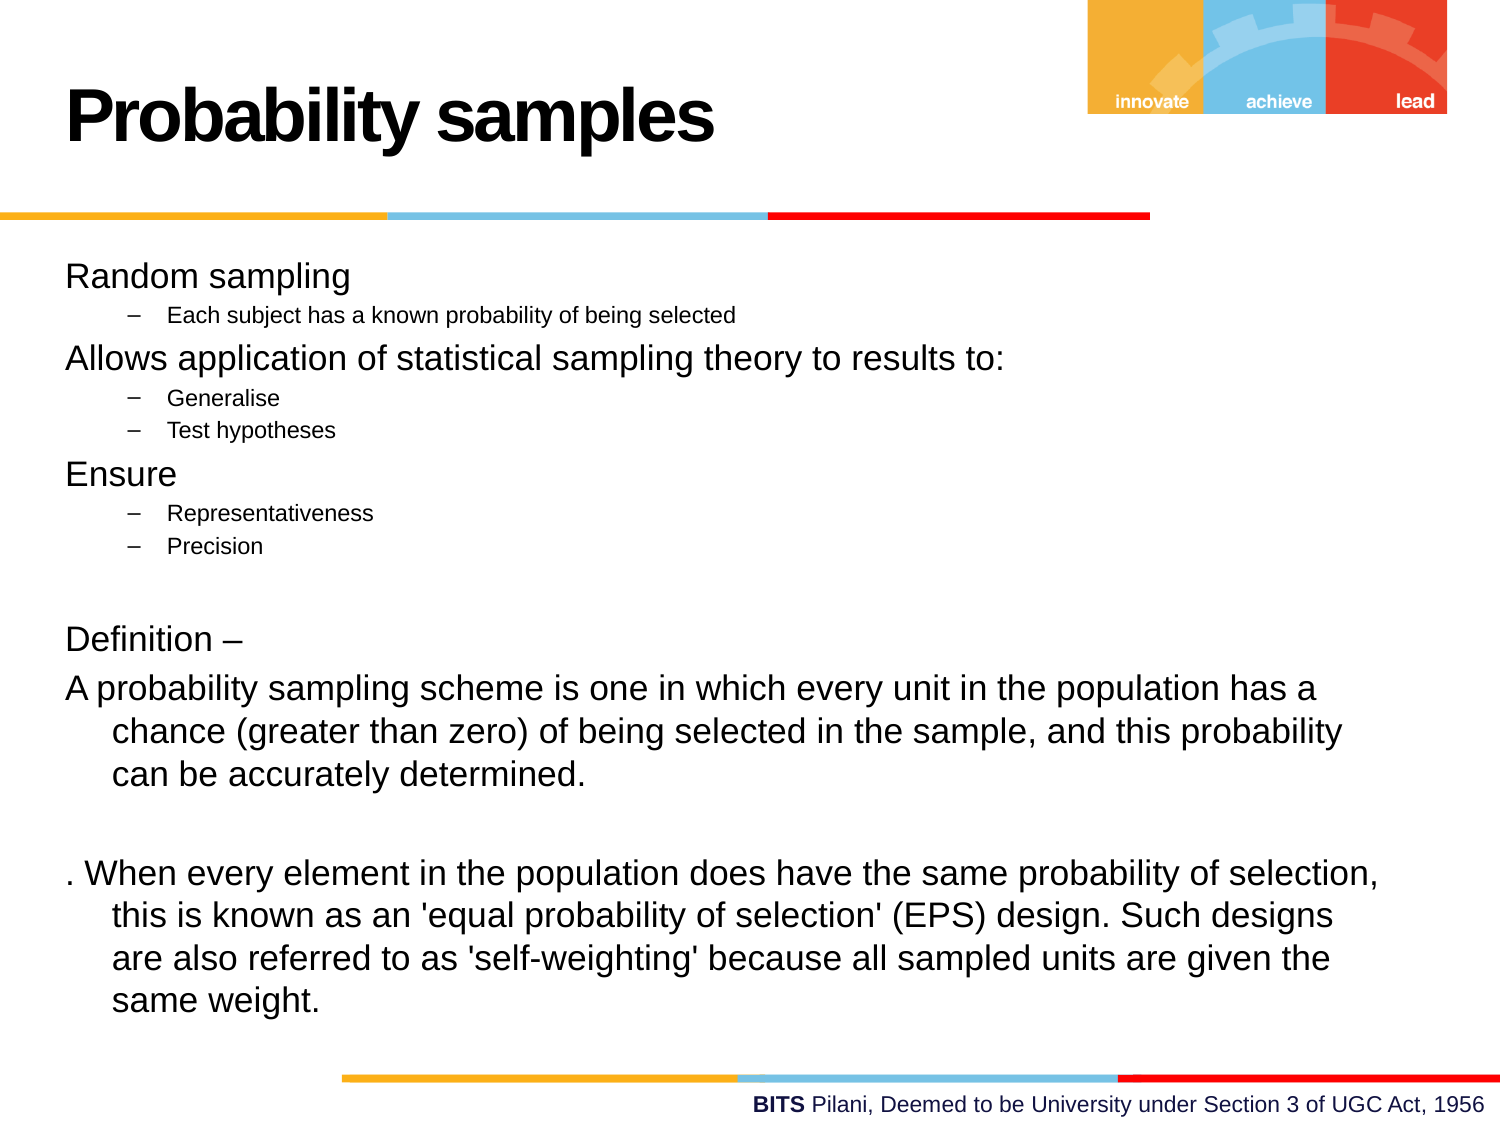

Probability samples
Random sampling
Each subject has a known probability of being selected
Allows application of statistical sampling theory to results to:
Generalise
Test hypotheses
Ensure
Representativeness
Precision

Definition –
A probability sampling scheme is one in which every unit in the population has a chance (greater than zero) of being selected in the sample, and this probability can be accurately determined.

. When every element in the population does have the same probability of selection, this is known as an 'equal probability of selection' (EPS) design. Such designs are also referred to as 'self-weighting' because all sampled units are given the same weight.